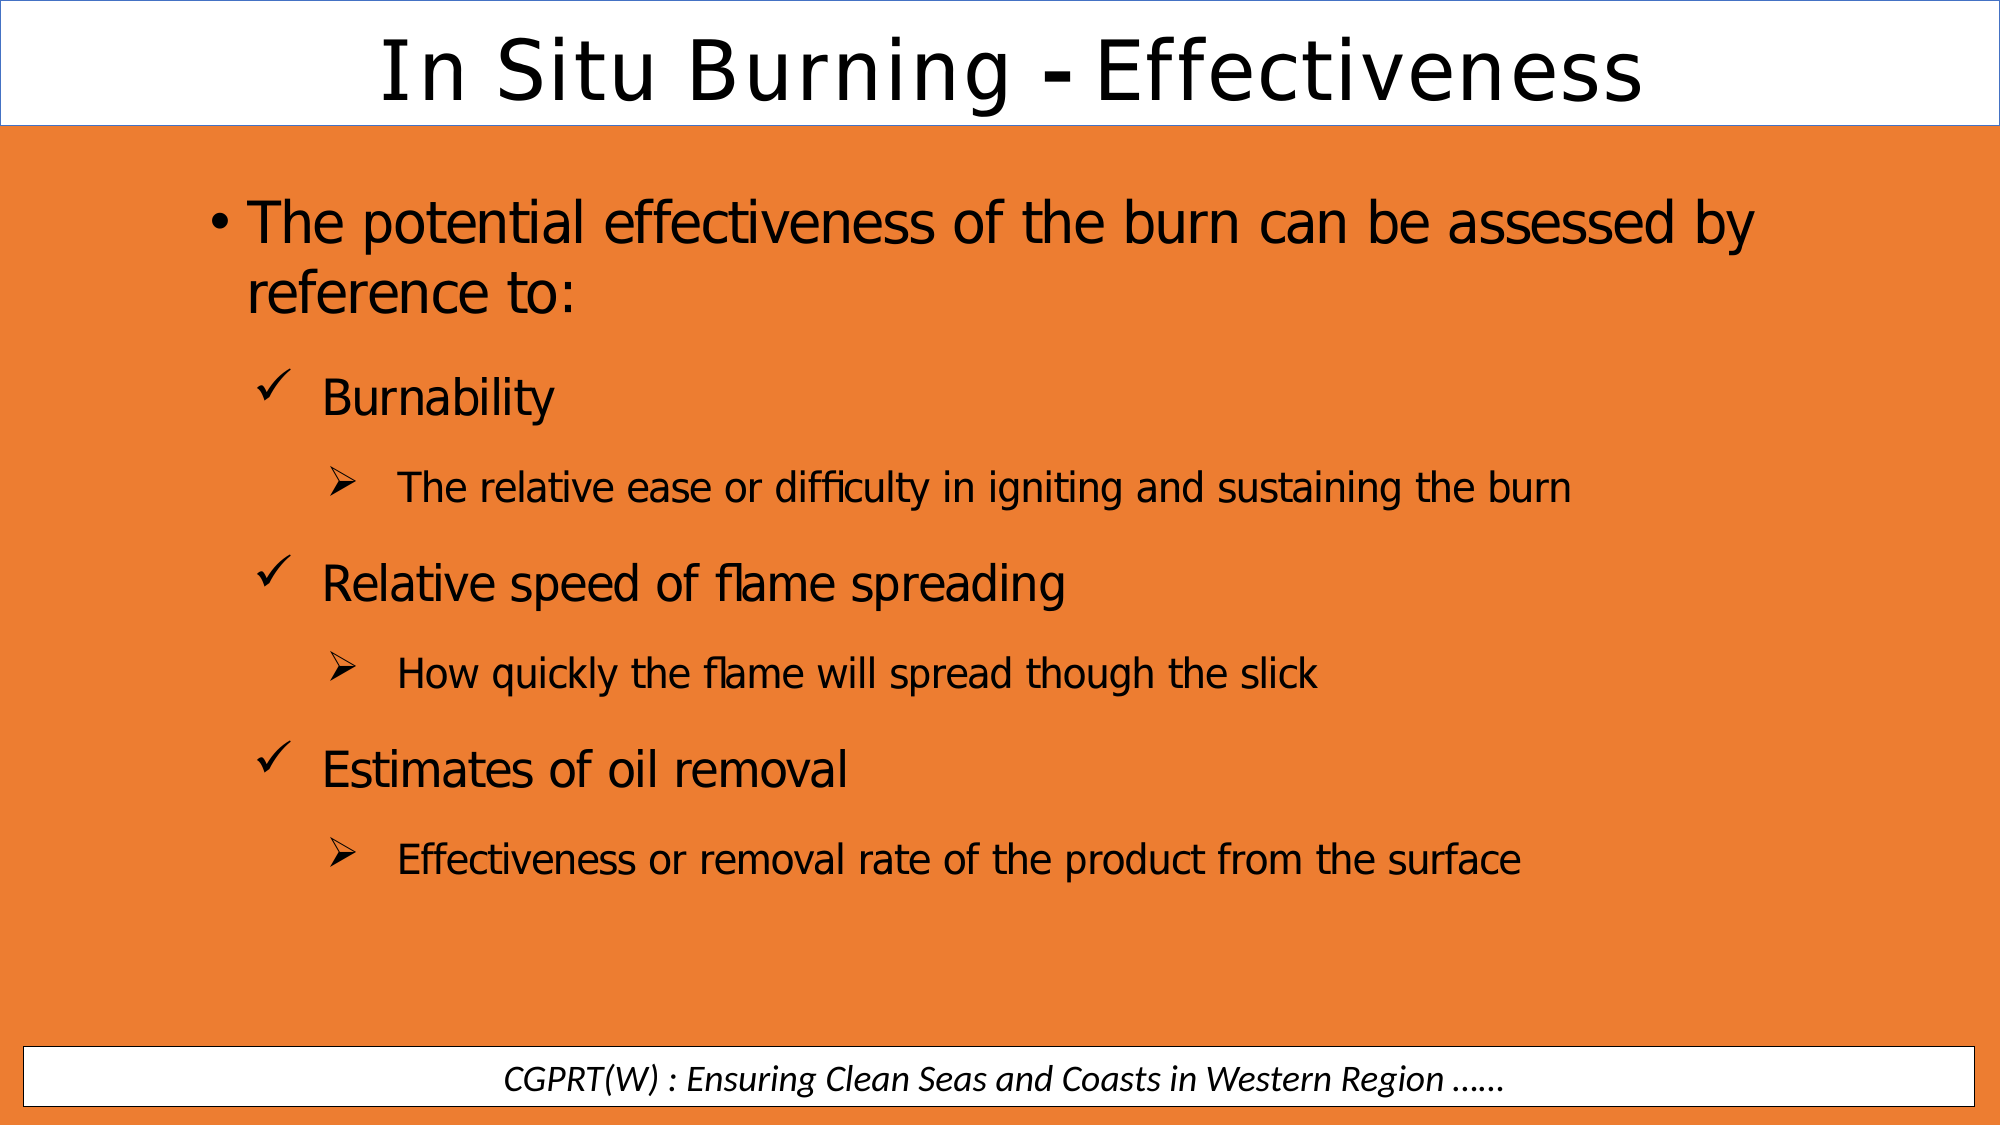

In Situ Burning − Effectiveness
The potential effectiveness of the burn can be assessed by reference to:
Burnability
The relative ease or difficulty in igniting and sustaining the burn
Relative speed of flame spreading
How quickly the flame will spread though the slick
Estimates of oil removal
Effectiveness or removal rate of the product from the surface
 CGPRT(W) : Ensuring Clean Seas and Coasts in Western Region ……